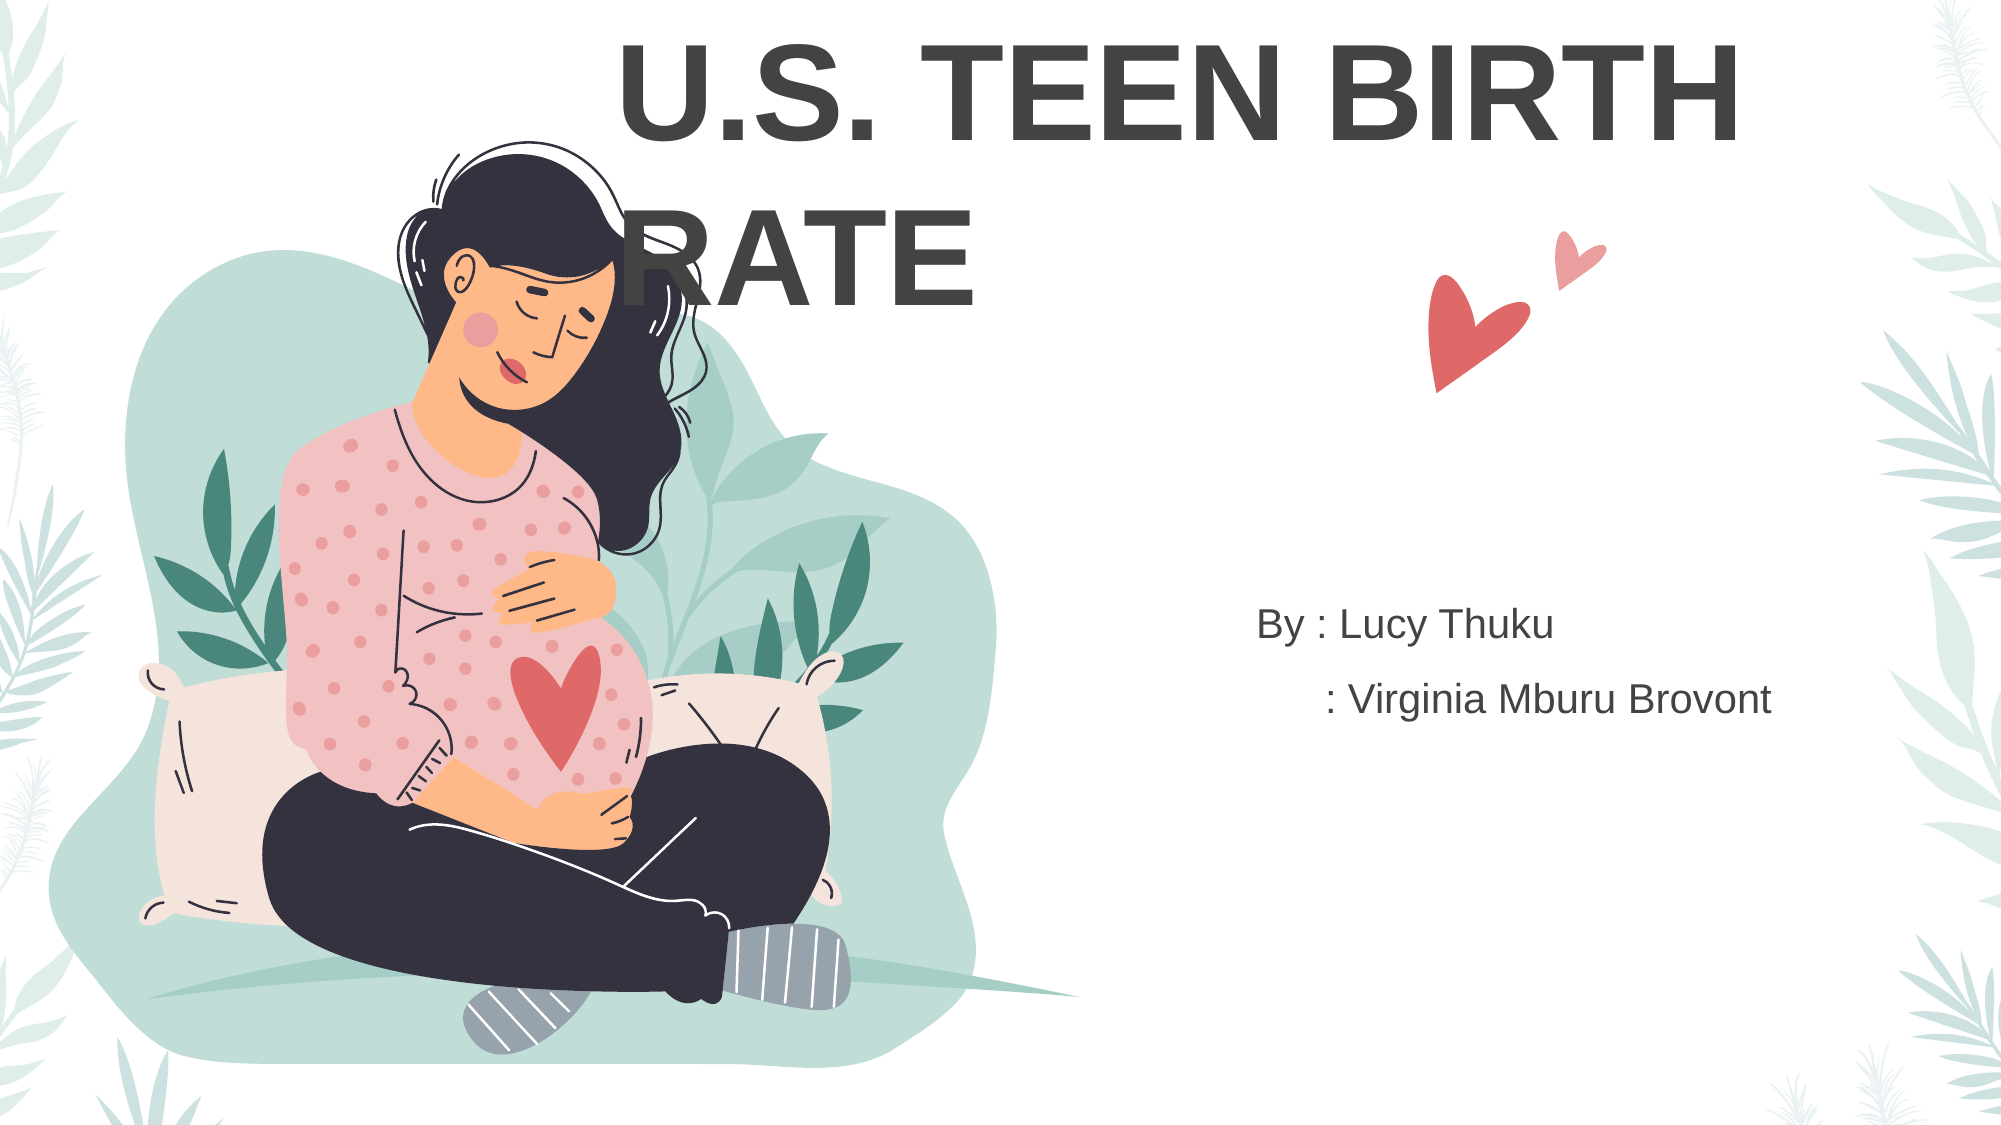

U.S. TEEN BIRTH RATE

By : Lucy Thuku
      : Virginia Mburu Brovont